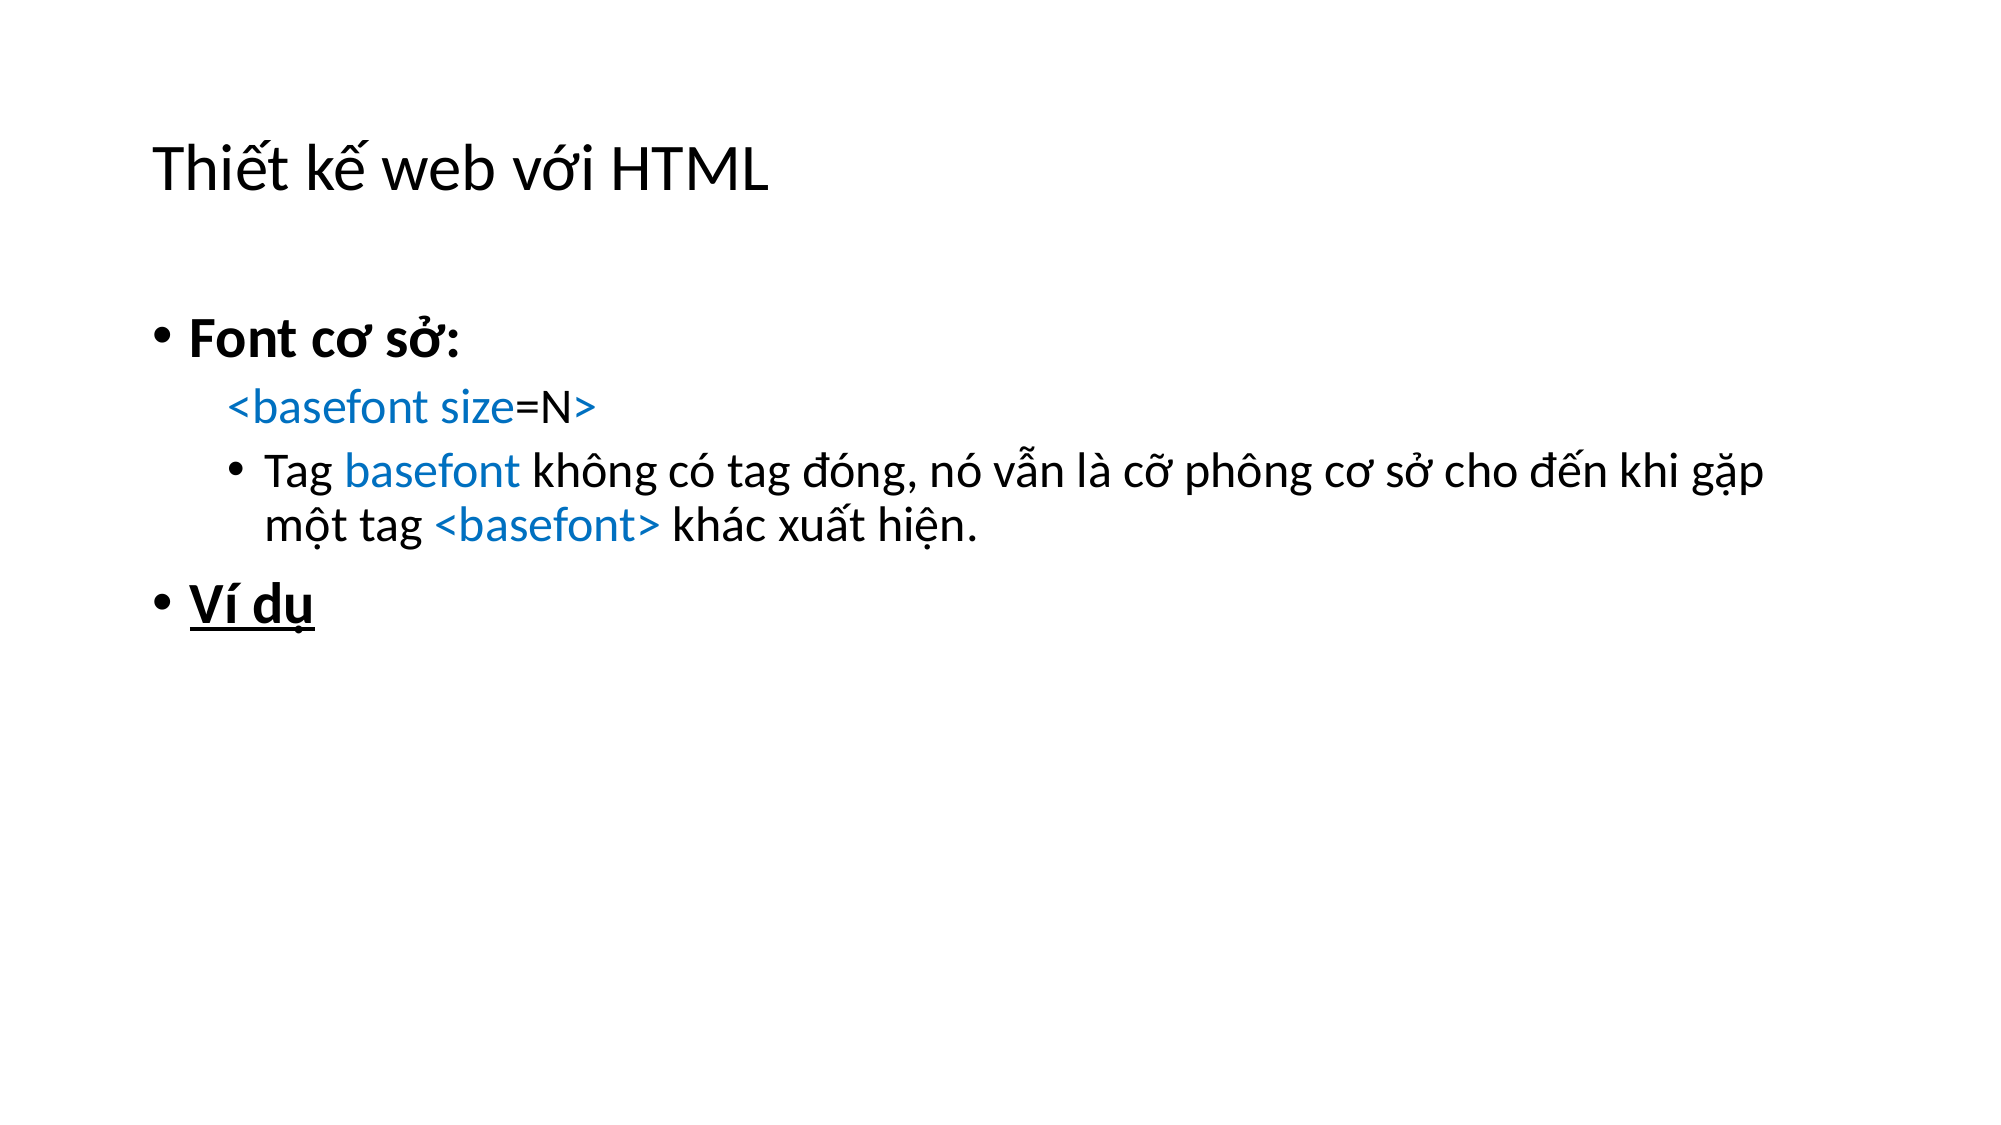

# Thiết kế web với HTML
Font cơ sở:
<basefont size=N>
Tag basefont không có tag đóng, nó vẫn là cỡ phông cơ sở cho đến khi gặp một tag <basefont> khác xuất hiện.
Ví dụ